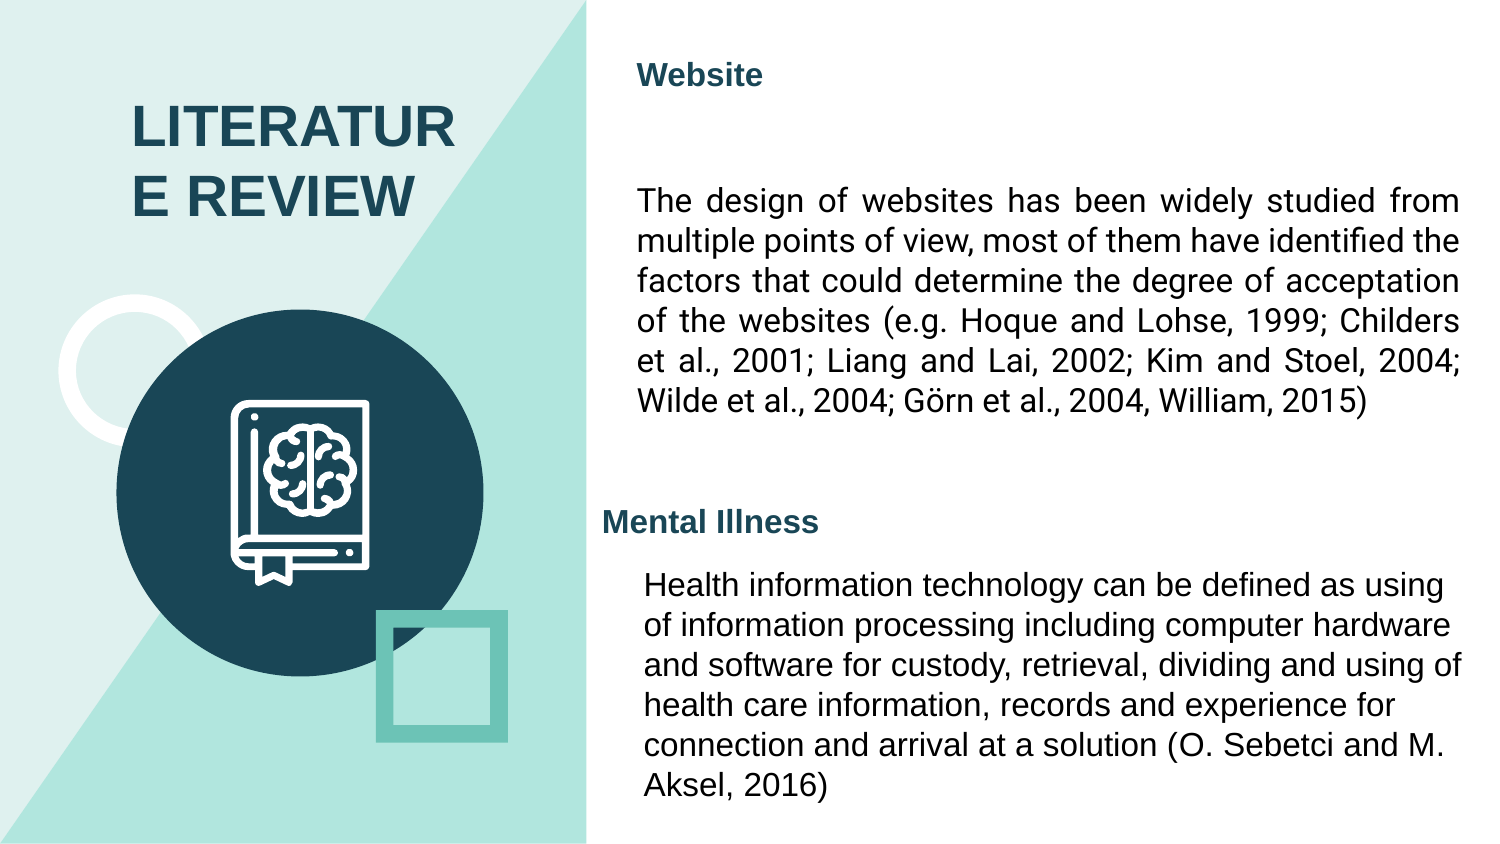

Website
# LITERATURE REVIEW
The design of websites has been widely studied from multiple points of view, most of them have identified the factors that could determine the degree of acceptation of the websites (e.g. Hoque and Lohse, 1999; Childers et al., 2001; Liang and Lai, 2002; Kim and Stoel, 2004; Wilde et al., 2004; Görn et al., 2004, William, 2015)

Mental Illness
Health information technology can be defined as using of information processing including computer hardware and software for custody, retrieval, dividing and using of health care information, records and experience for connection and arrival at a solution (O. Sebetci and M. Aksel, 2016)